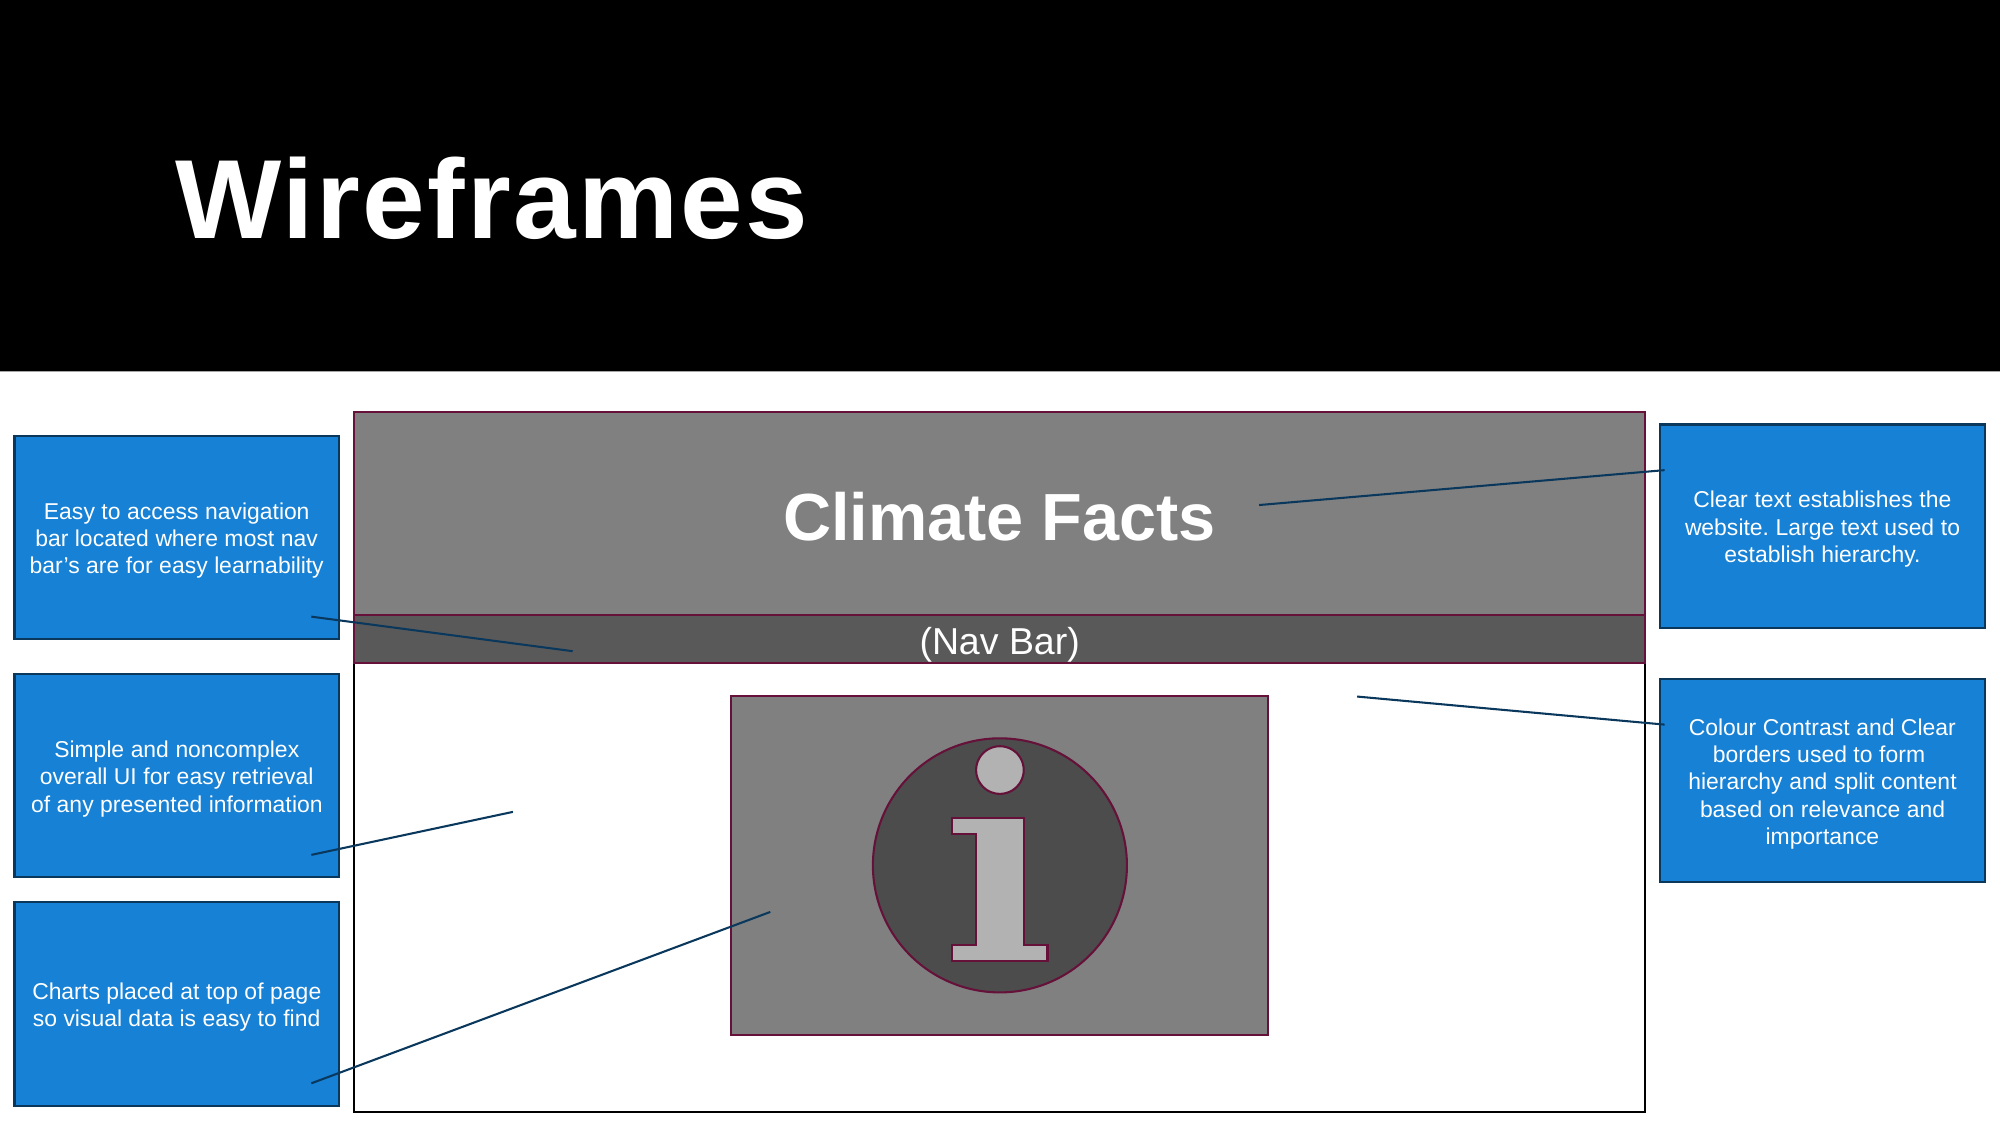

# Wireframes

Climate Facts
Clear text establishes the website. Large text used to establish hierarchy.
Easy to access navigation bar located where most nav bar’s are for easy learnability
(Nav Bar)
Simple and noncomplex overall UI for easy retrieval of any presented information
Colour Contrast and Clear borders used to form  hierarchy and split content based on relevance and importance

Charts placed at top of page so visual data is easy to find